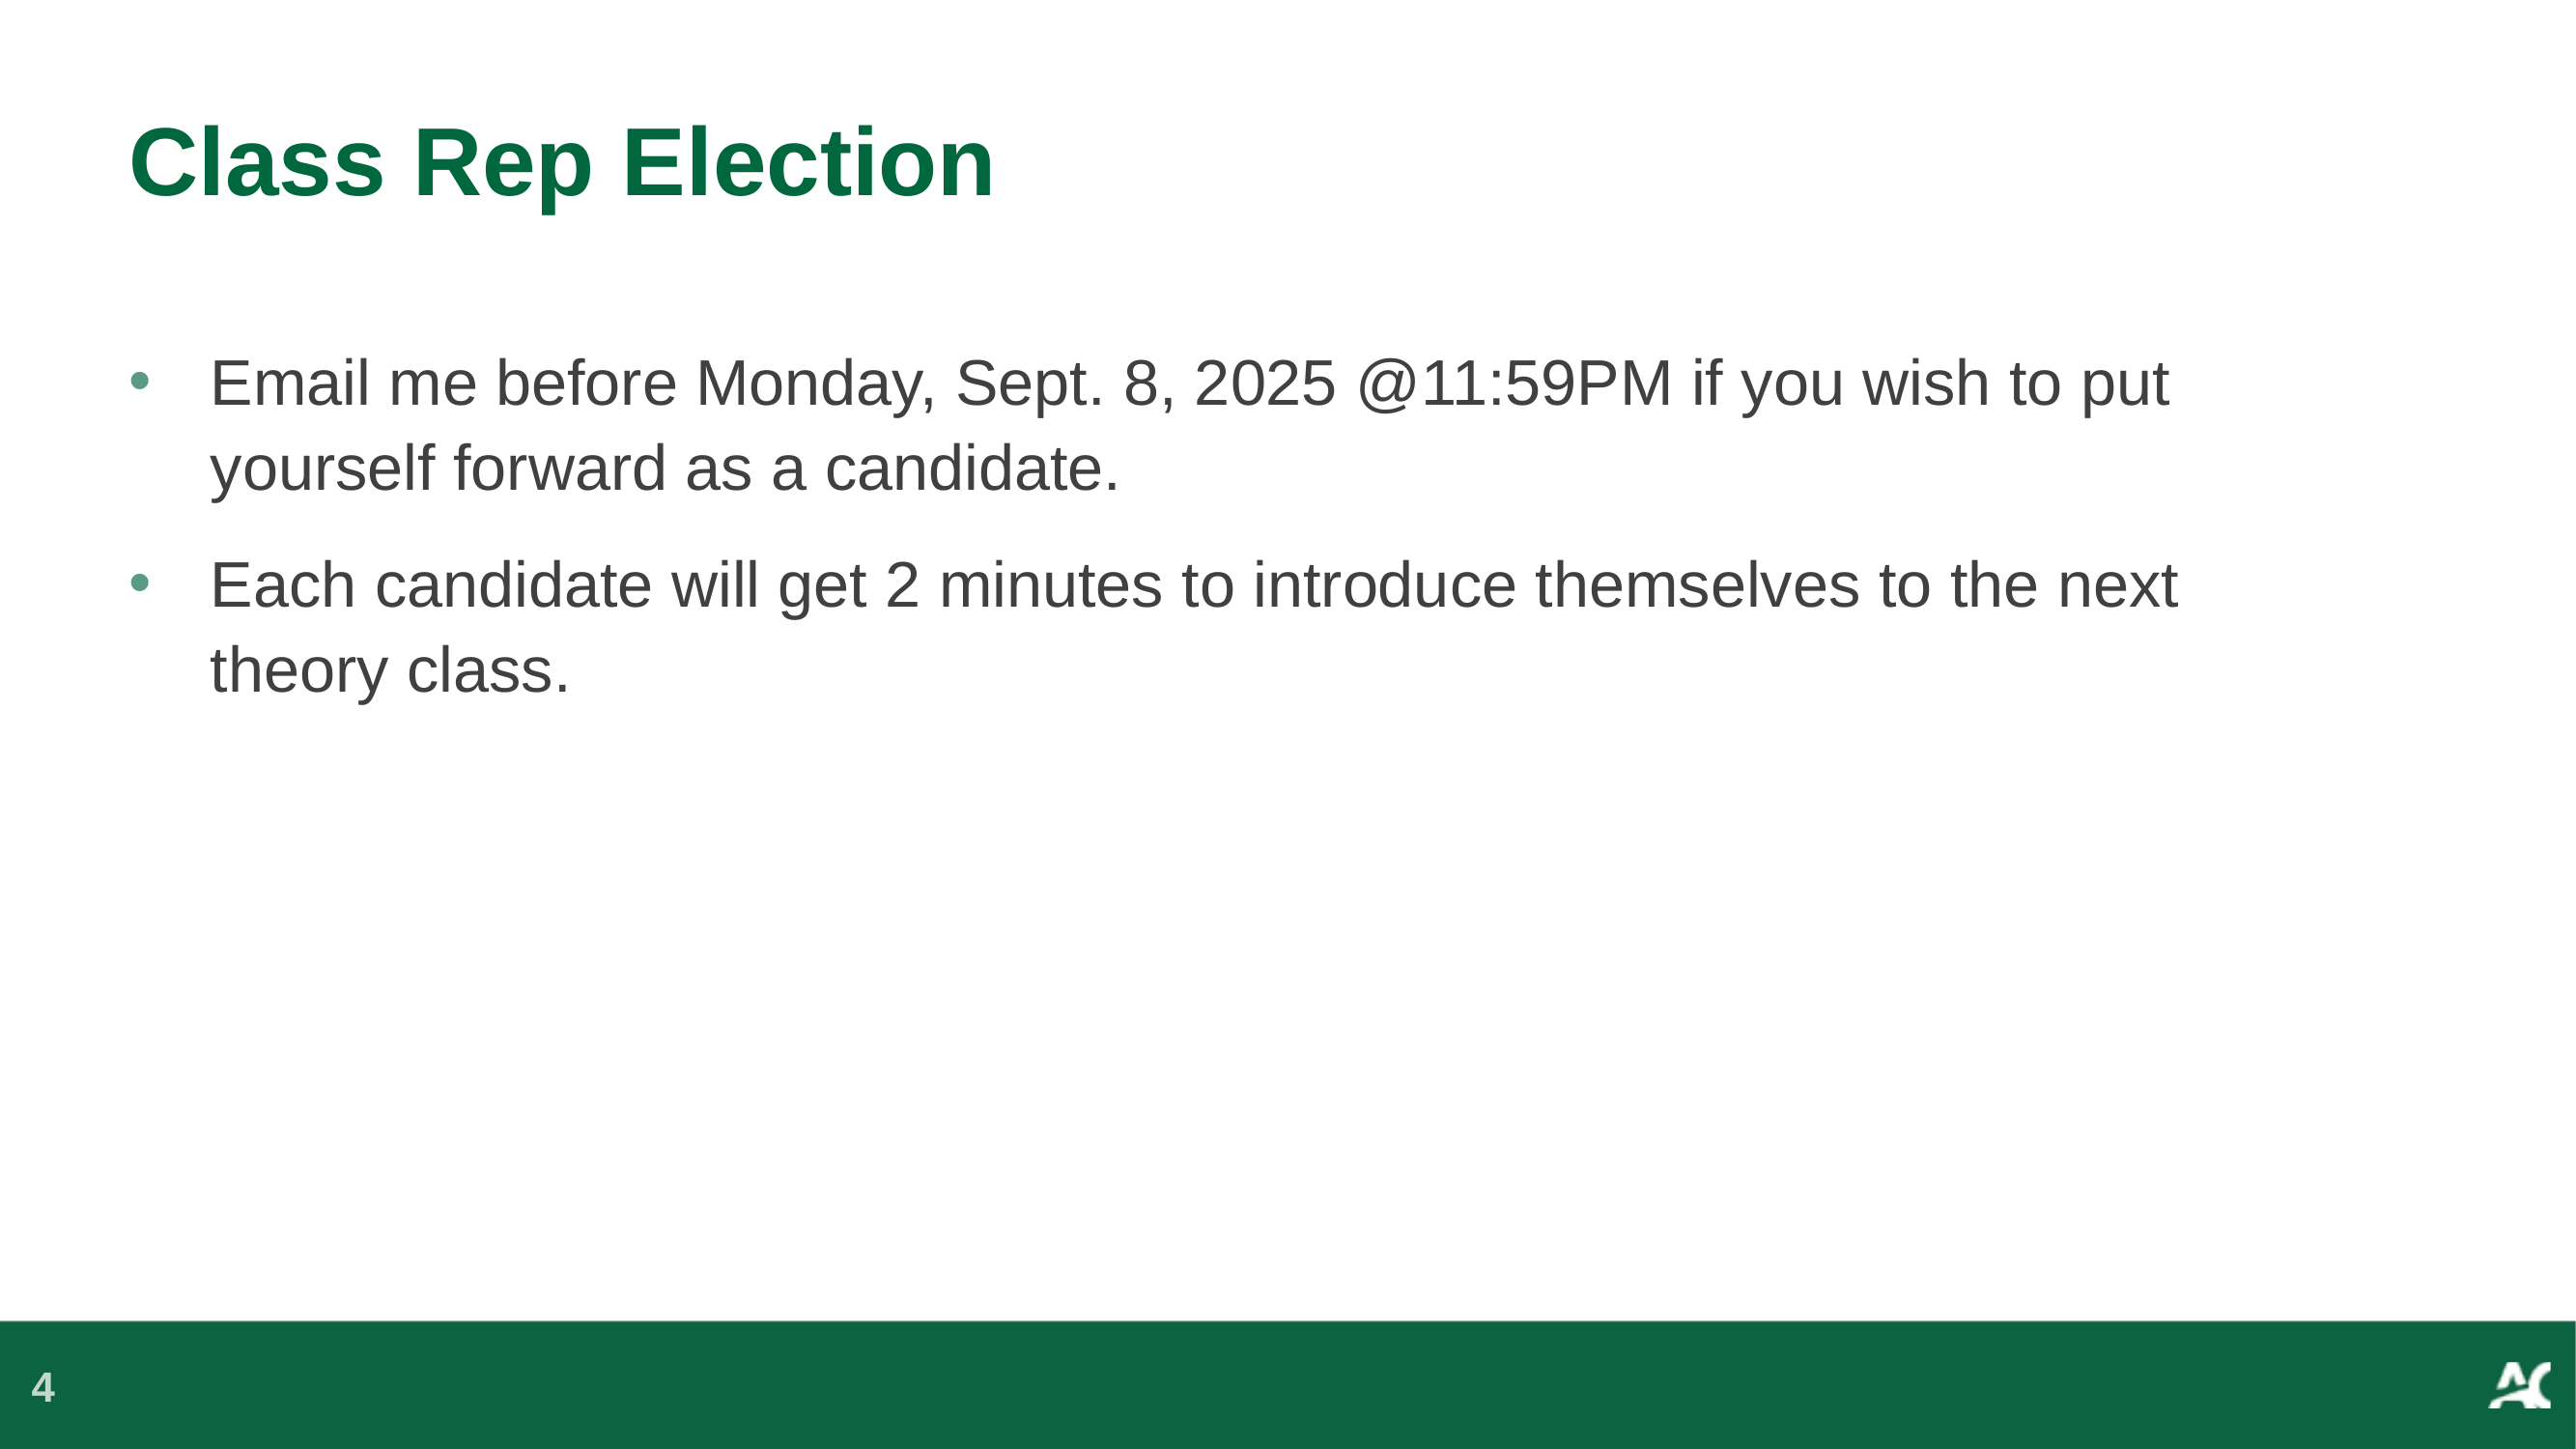

# Class Rep Election
Email me before Monday, Sept. 8, 2025 @11:59PM if you wish to put yourself forward as a candidate.
Each candidate will get 2 minutes to introduce themselves to the next theory class.

4